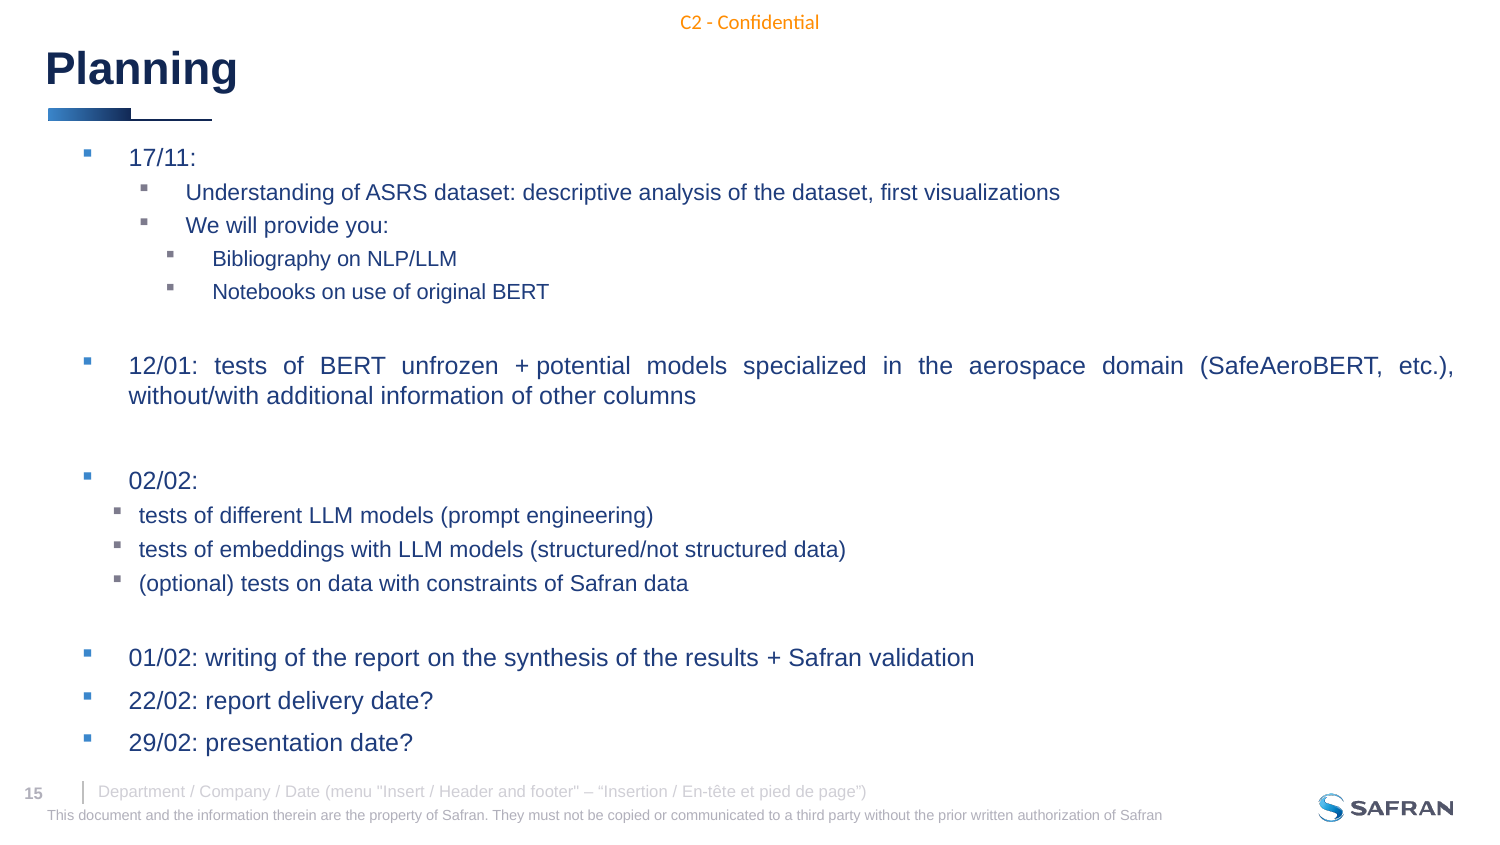

# Planning
17/11:
Understanding of ASRS dataset: descriptive analysis of the dataset, first visualizations
We will provide you:
Bibliography on NLP/LLM
Notebooks on use of original BERT

12/01: tests of BERT unfrozen + potential models specialized in the aerospace domain (SafeAeroBERT, etc.), without/with additional information of other columns

02/02:
tests of different LLM models (prompt engineering)
tests of embeddings with LLM models (structured/not structured data)
(optional) tests on data with constraints of Safran data

01/02: writing of the report on the synthesis of the results + Safran validation
22/02: report delivery date?
29/02: presentation date?
Department / Company / Date (menu "Insert / Header and footer" – “Insertion / En-tête et pied de page”)